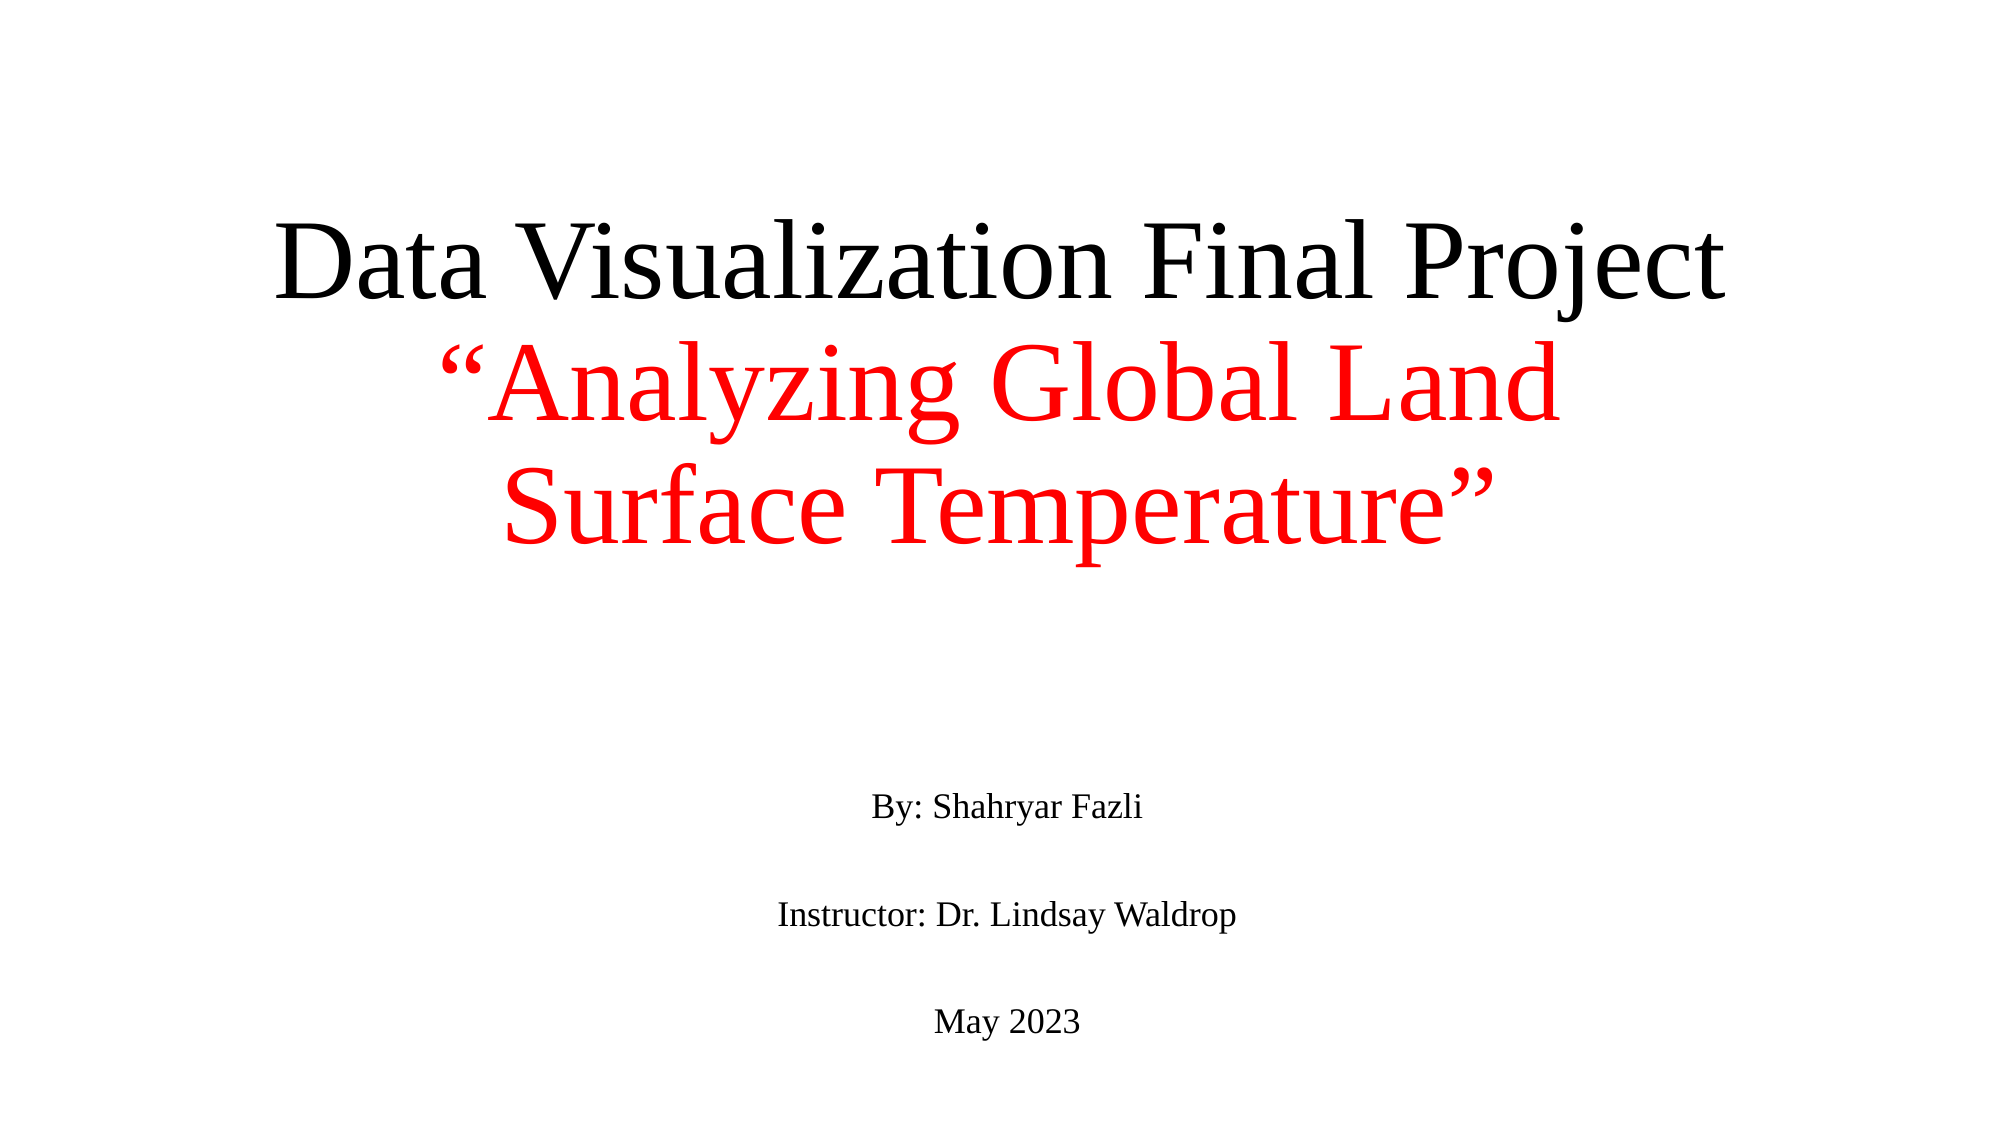

# Data Visualization Final Project “Analyzing Global Land Surface Temperature”
By: Shahryar Fazli

Instructor: Dr. Lindsay Waldrop

May 2023